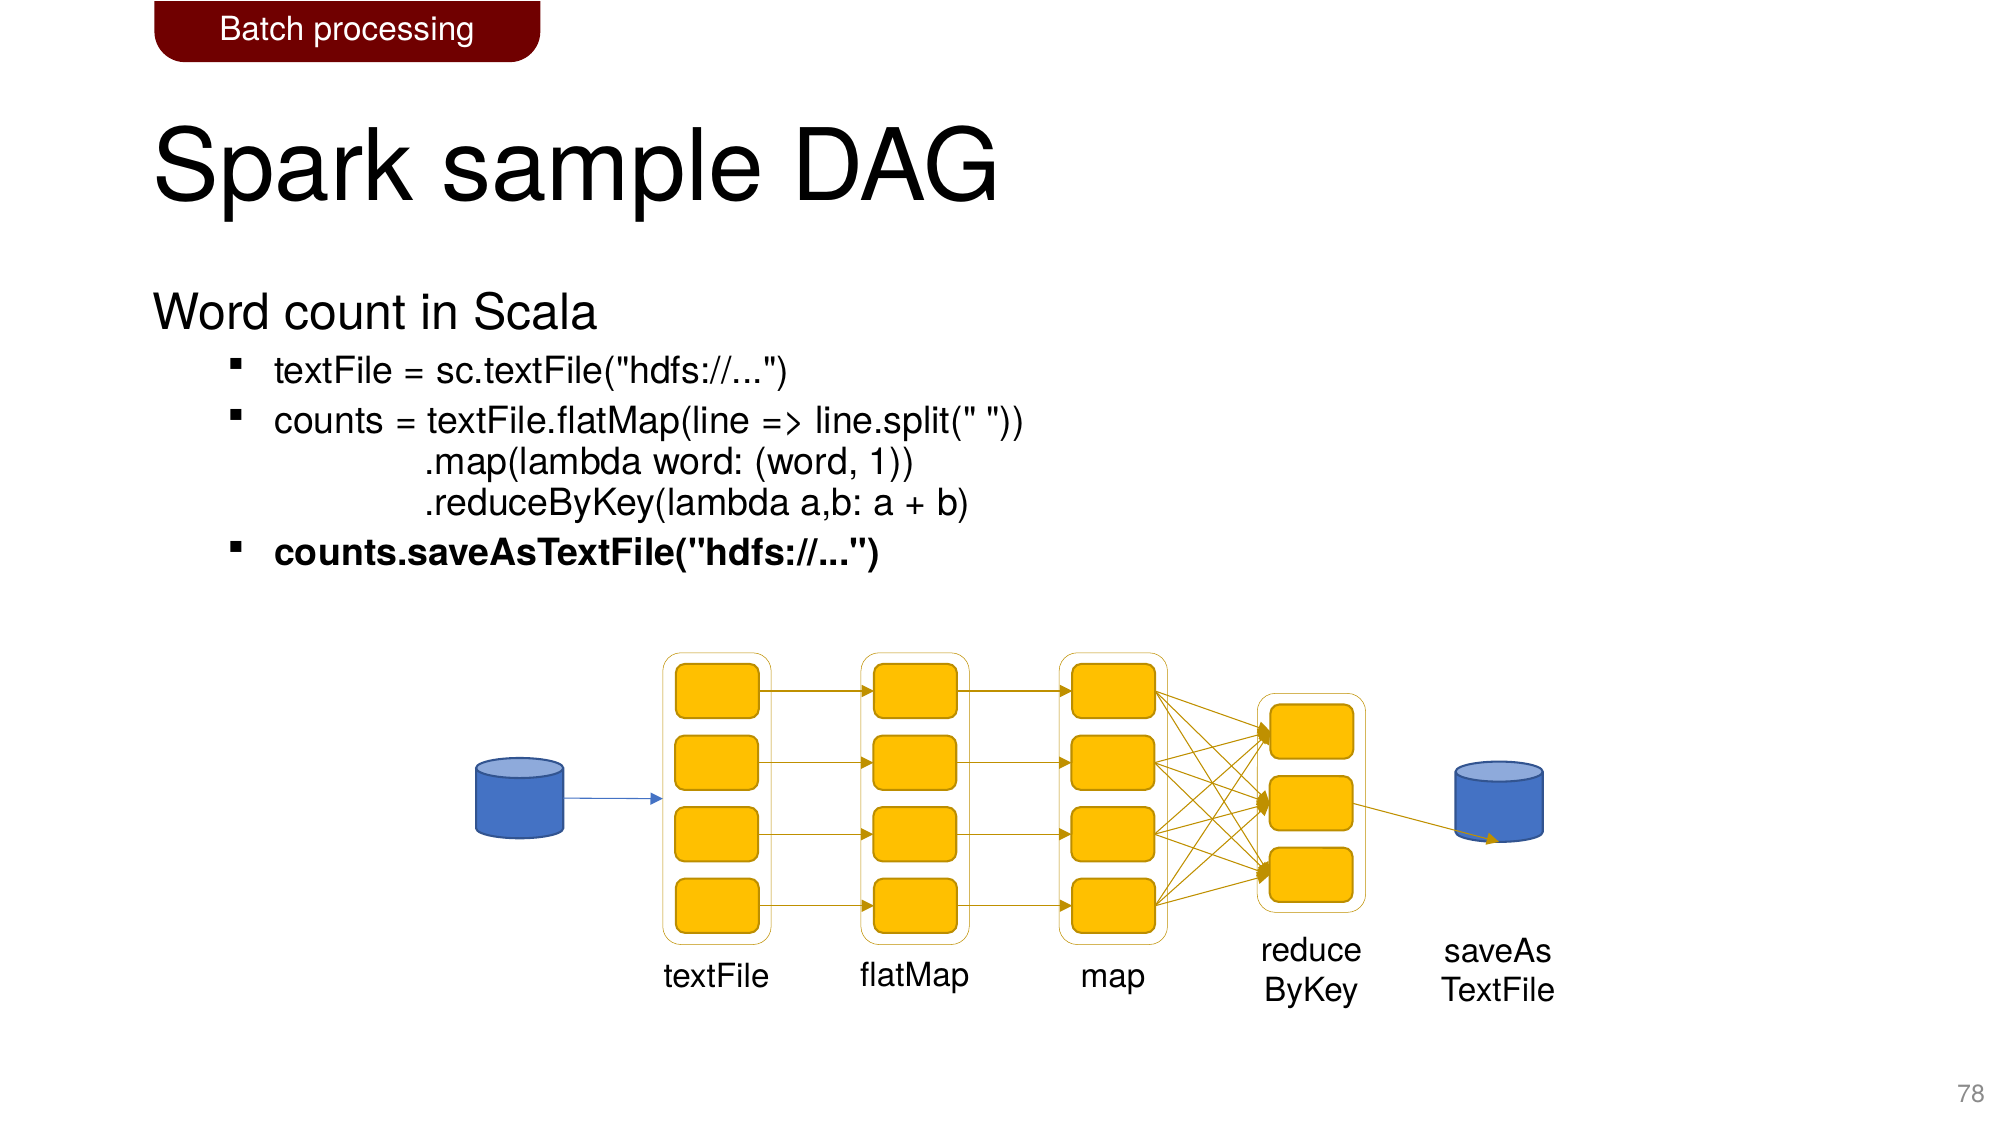

Batch processing
# Spark sample DAG
Word count in Scala
textFile = sc.textFile("hdfs://...")
counts = textFile.flatMap(line => line.split(" "))
	.map(lambda word: (word, 1))
	.reduceByKey(lambda a,b: a + b)
counts.saveAsTextFile("hdfs://...")

reduce
ByKey
saveAs
TextFile
flatMap
textFile
map
78